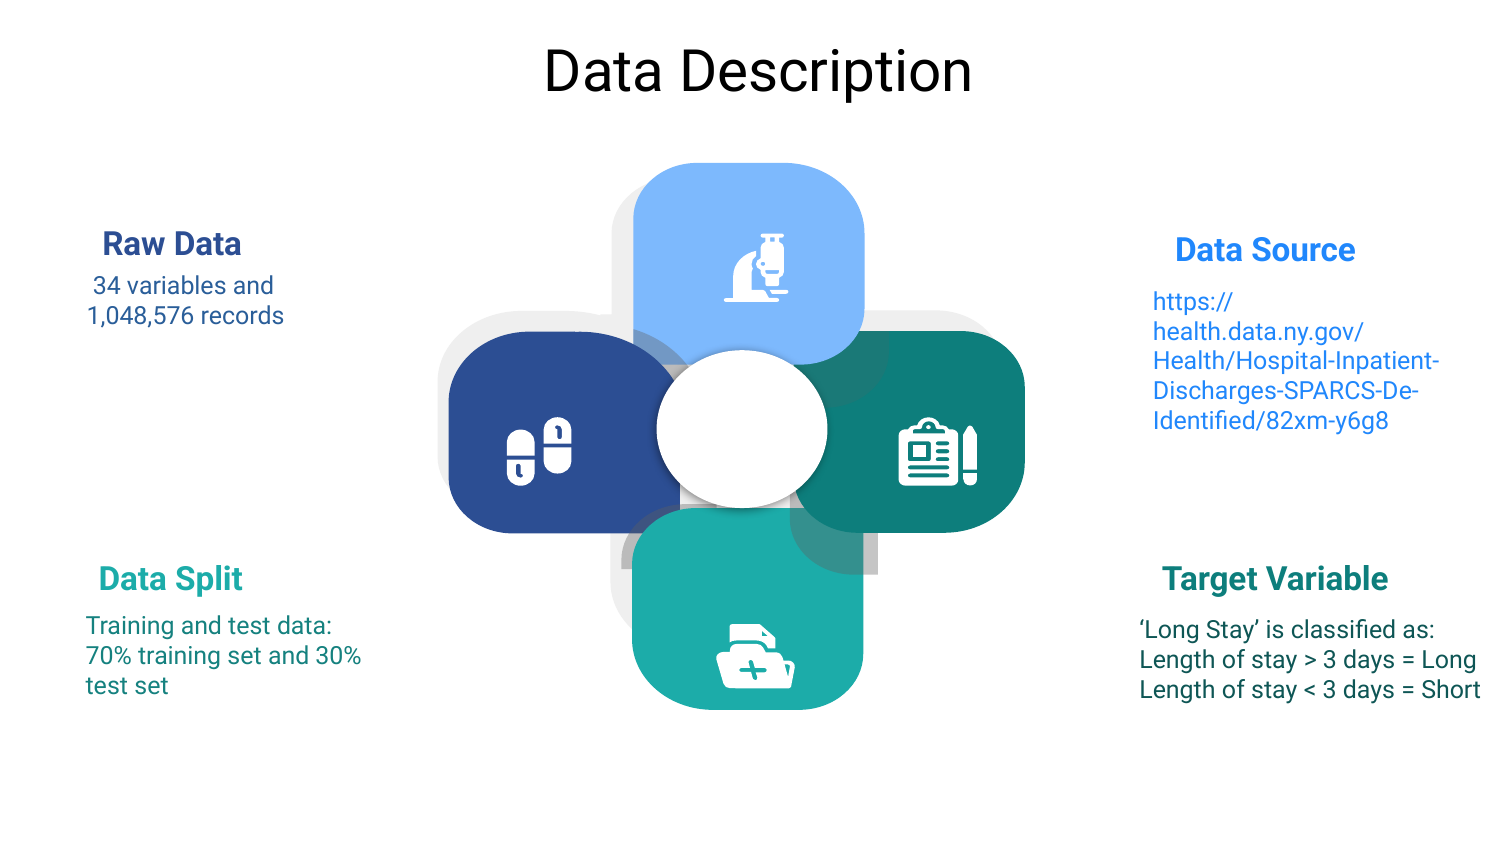

Data Description

Raw Data
Data Source

 34 variables and
1,048,576 records
https://health.data.ny.gov/Health/Hospital-Inpatient-Discharges-SPARCS-De-Identified/82xm-y6g8

Data Split
Target Variable
Training and test data: 70% training set and 30% test set

‘Long Stay’ is classified as:
Length of stay > 3 days = Long
Length of stay < 3 days = Short